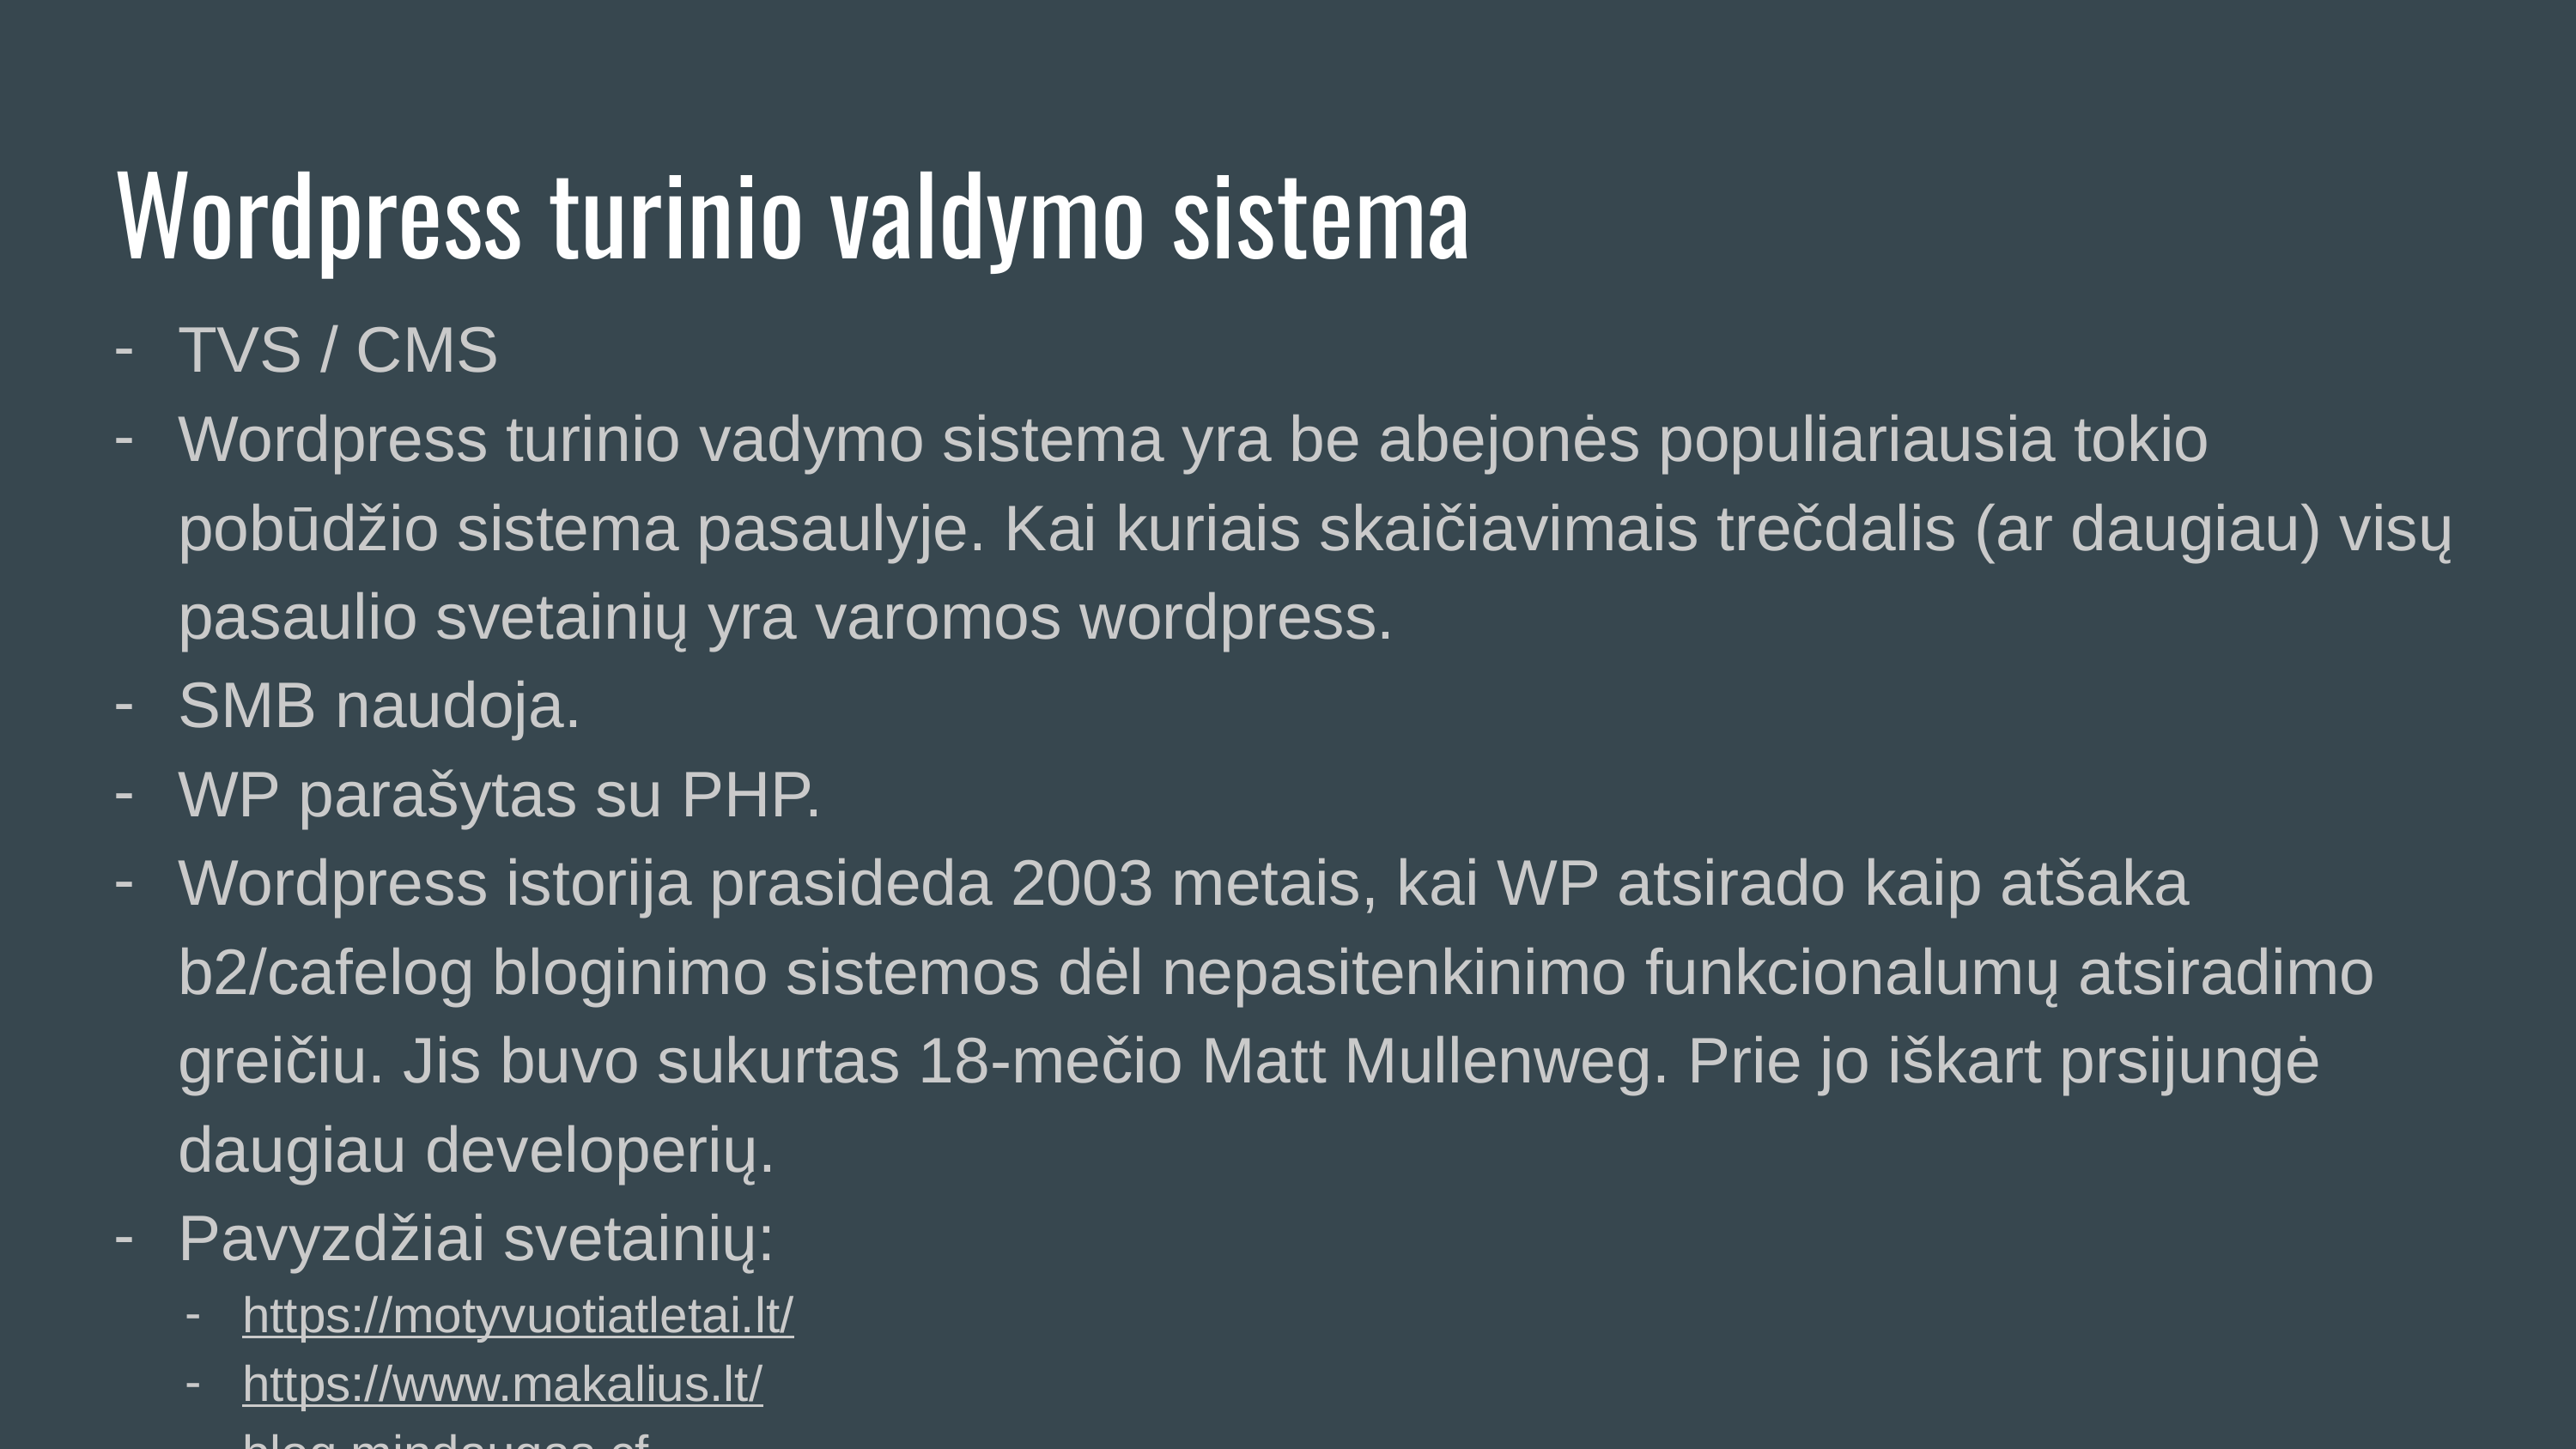

# Wordpress turinio valdymo sistema
TVS / CMS
Wordpress turinio vadymo sistema yra be abejonės populiariausia tokio pobūdžio sistema pasaulyje. Kai kuriais skaičiavimais trečdalis (ar daugiau) visų pasaulio svetainių yra varomos wordpress.
SMB naudoja.
WP parašytas su PHP.
Wordpress istorija prasideda 2003 metais, kai WP atsirado kaip atšaka b2/cafelog bloginimo sistemos dėl nepasitenkinimo funkcionalumų atsiradimo greičiu. Jis buvo sukurtas 18-mečio Matt Mullenweg. Prie jo iškart prsijungė daugiau developerių.
Pavyzdžiai svetainių:
https://motyvuotiatletai.lt/
https://www.makalius.lt/
blog.mindaugas.cf